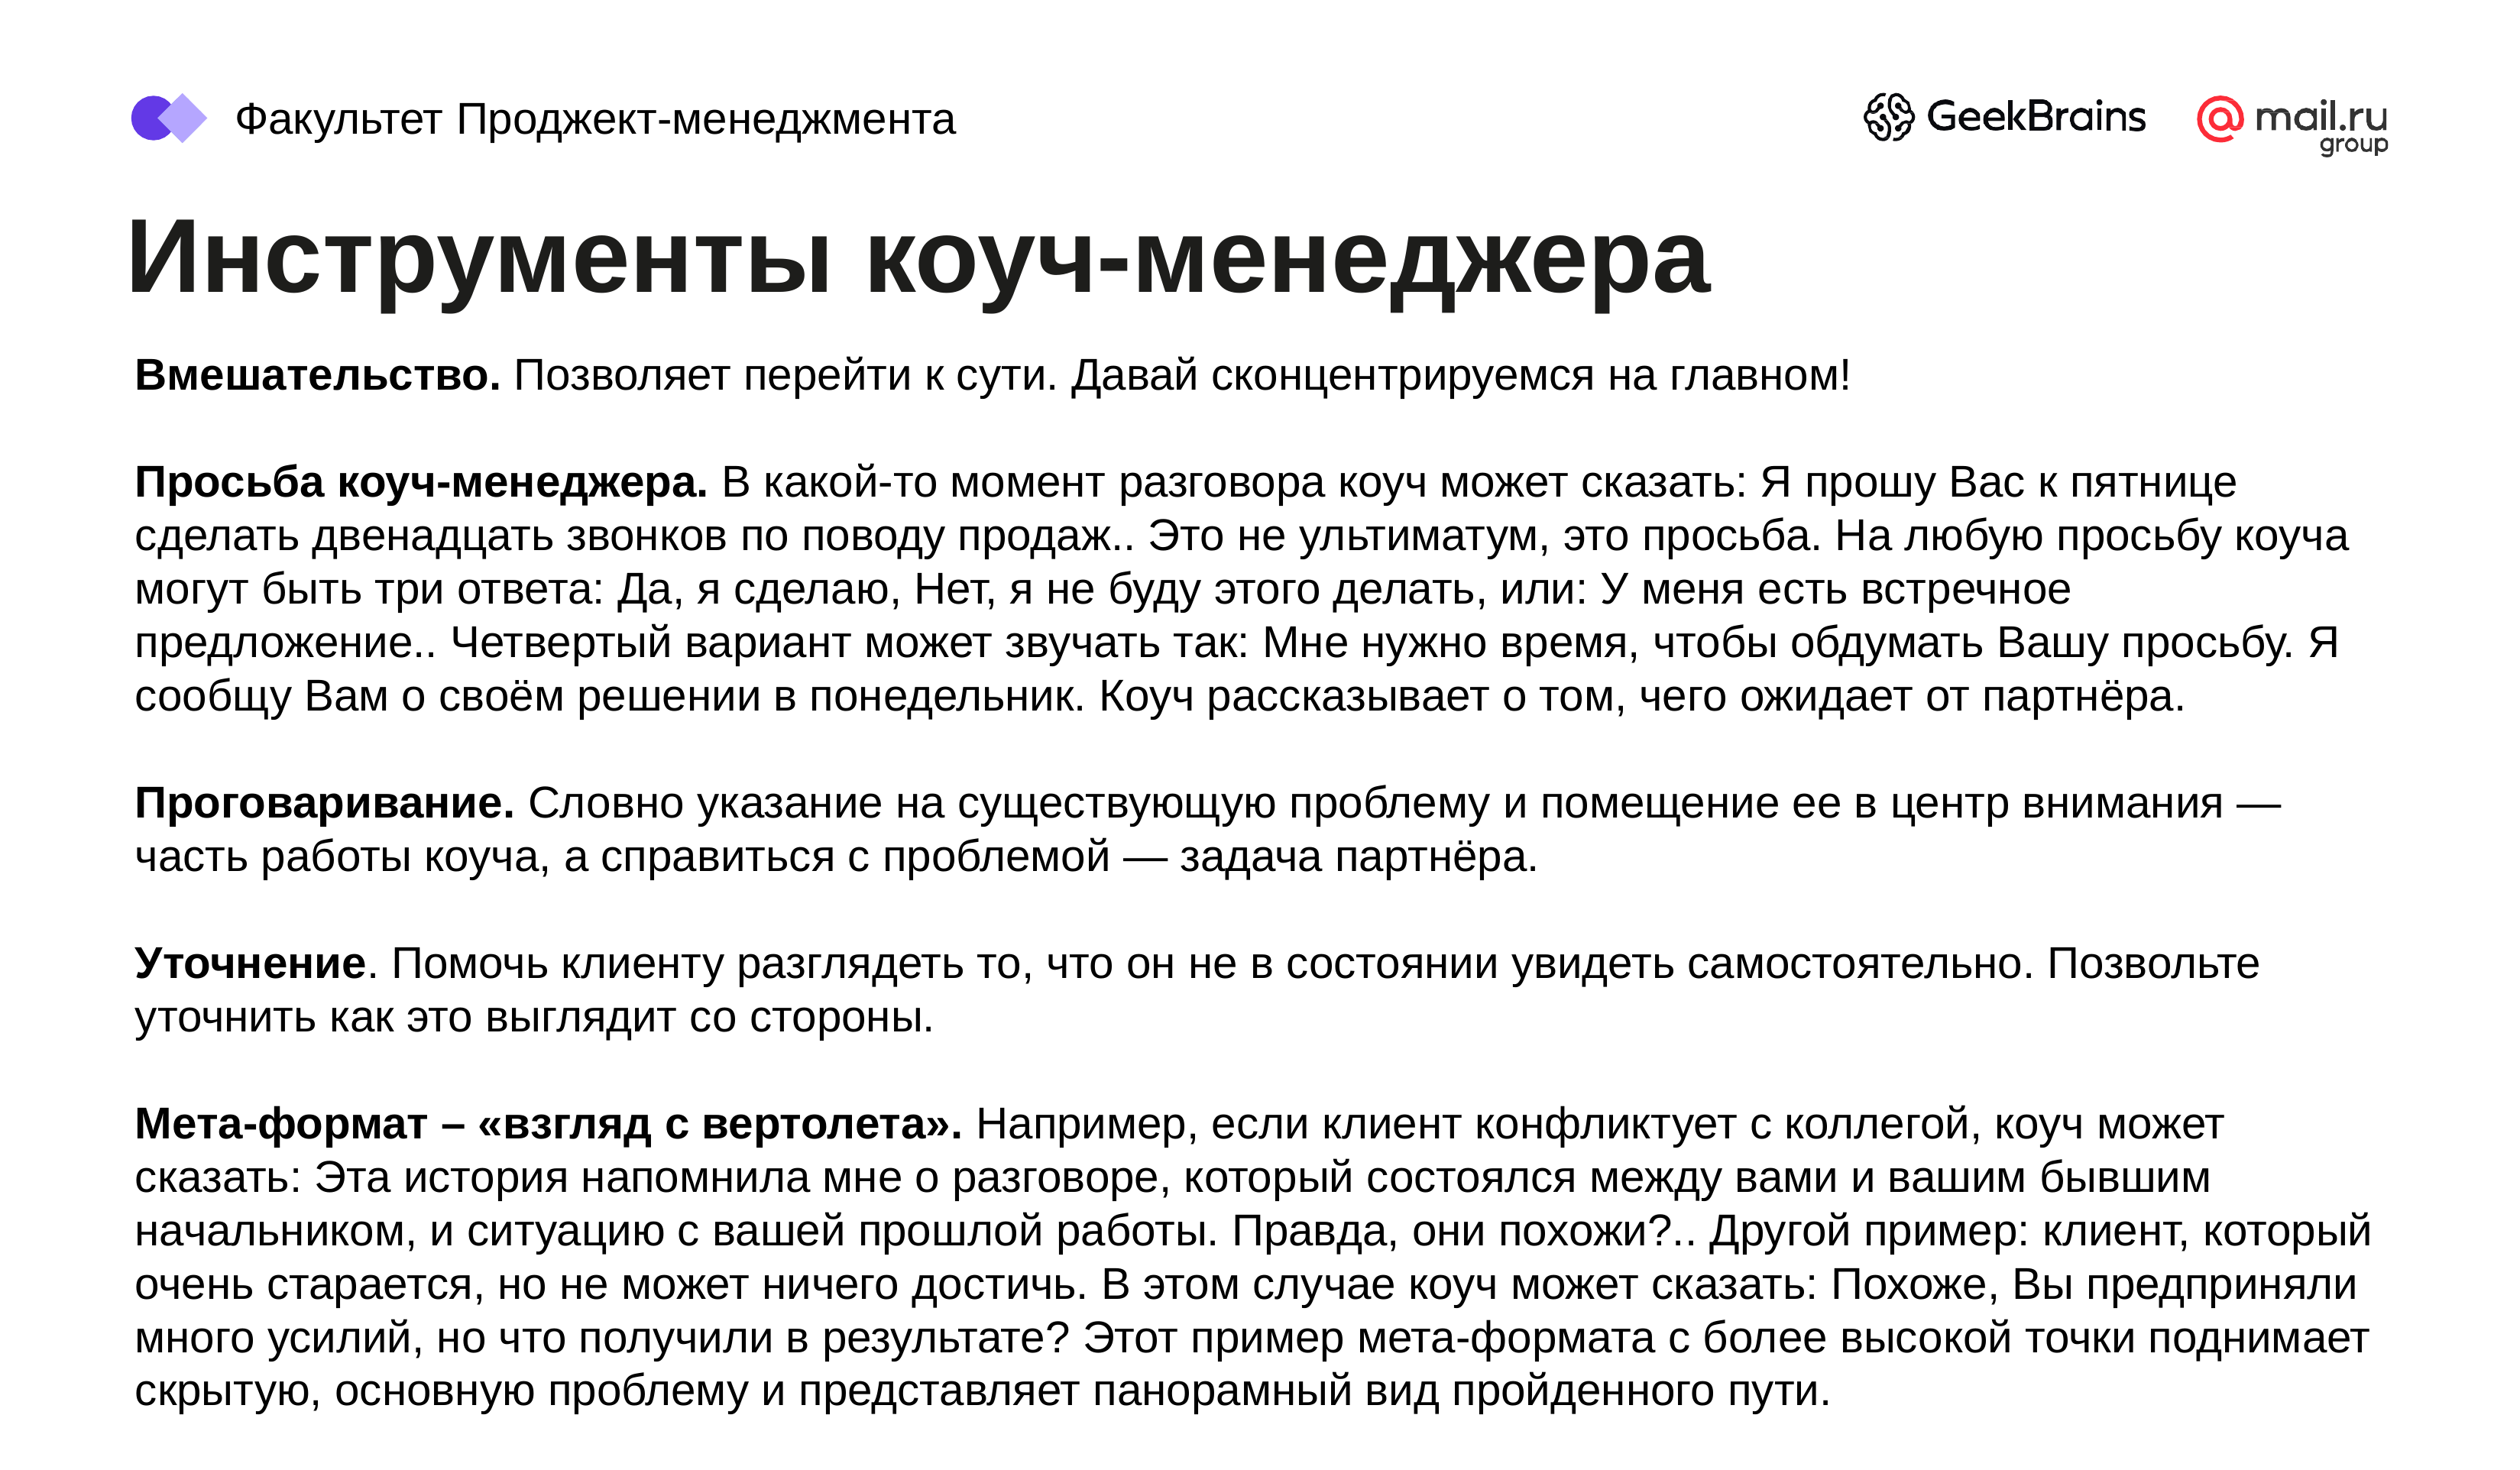

Факультет Проджект-менеджмента

# Инструменты коуч-менеджера
Вмешательство. Позволяет перейти к сути. Давай сконцентрируемся на главном!

Просьба коуч-менеджера. В какой-то момент разговора коуч может сказать: Я прошу Вас к пятнице сделать двенадцать звонков по поводу продаж.. Это не ультиматум, это просьба. На любую просьбу коуча могут быть три ответа: Да, я сделаю, Нет, я не буду этого делать, или: У меня есть встречное предложение.. Четвертый вариант может звучать так: Мне нужно время, чтобы обдумать Вашу просьбу. Я сообщу Вам о своём решении в понедельник. Коуч рассказывает о том, чего ожидает от партнёра.
Проговаривание. Словно указание на существующую проблему и помещение ее в центр внимания — часть работы коуча, а справиться с проблемой — задача партнёра.

Уточнение. Помочь клиенту разглядеть то, что он не в состоянии увидеть самостоятельно. Позвольте уточнить как это выглядит со стороны.
Мета-формат – «взгляд с вертолета». Например, если клиент конфликтует с коллегой, коуч может сказать: Эта история напомнила мне о разговоре, который состоялся между вами и вашим бывшим начальником, и ситуацию с вашей прошлой работы. Правда, они похожи?.. Другой пример: клиент, который очень старается, но не может ничего достичь. В этом случае коуч может сказать: Похоже, Вы предприняли много усилий, но что получили в результате? Этот пример мета-формата с более высокой точки поднимает скрытую, основную проблему и представляет панорамный вид пройденного пути.